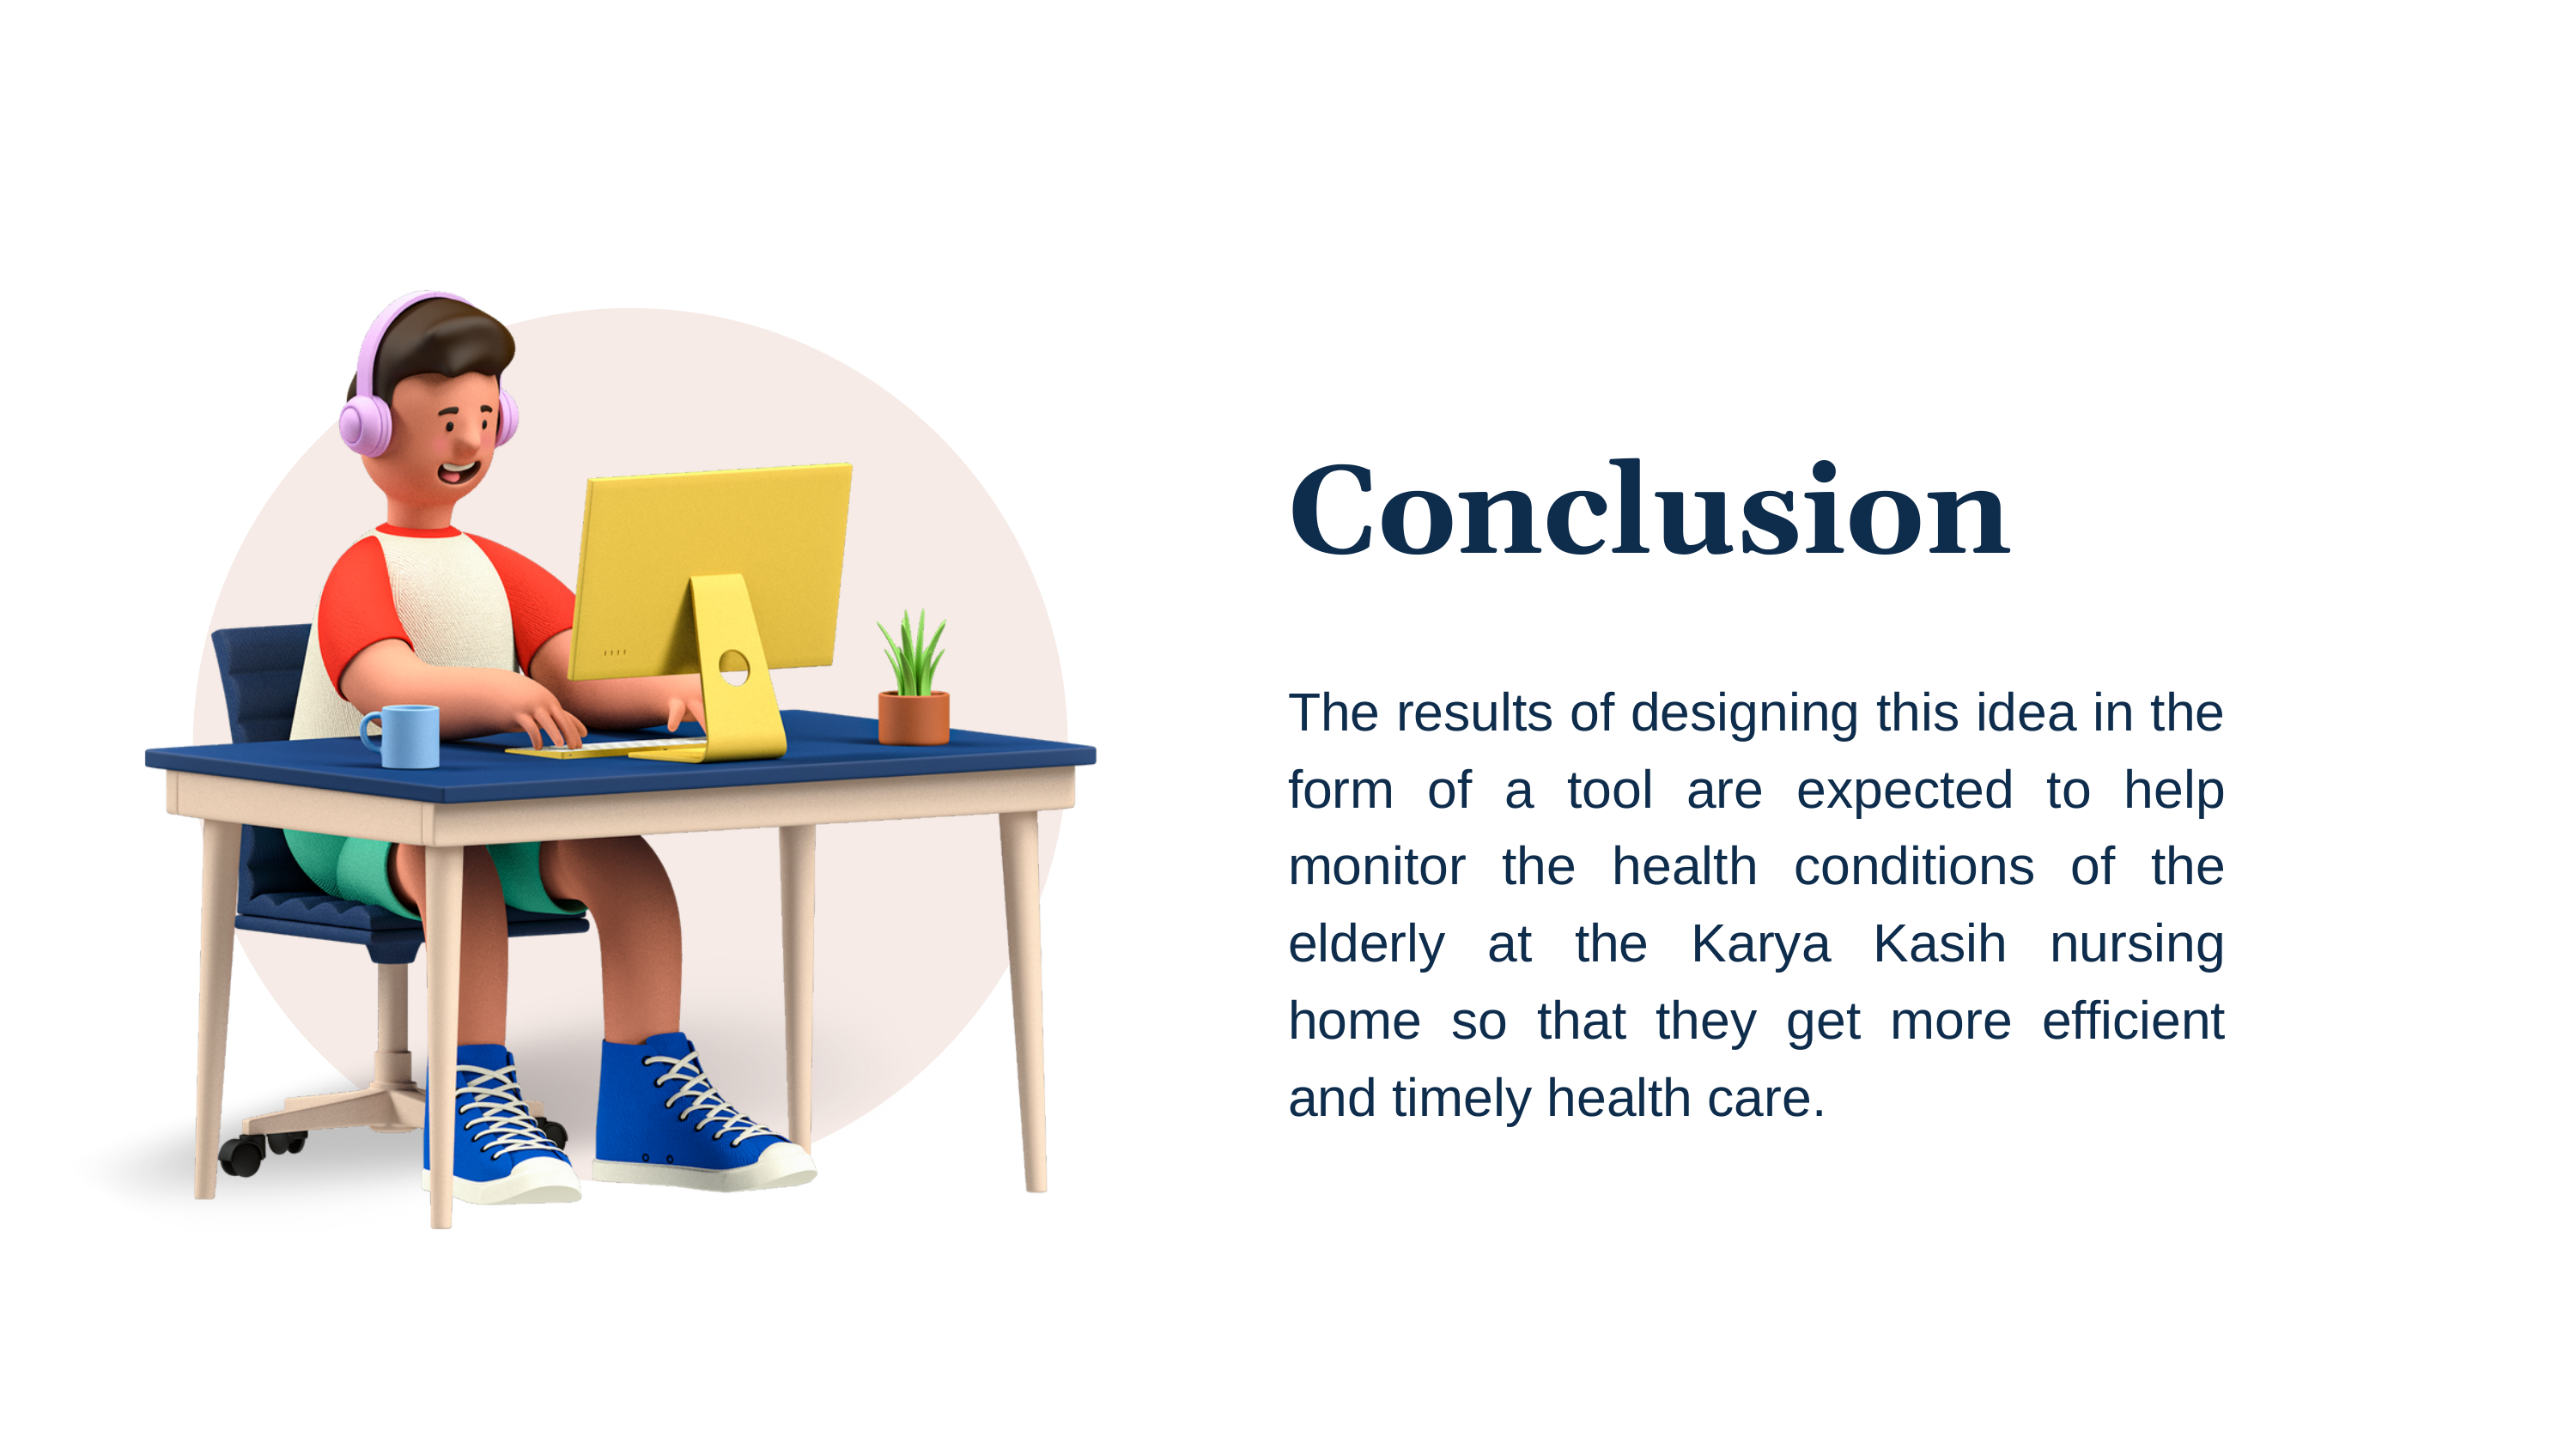

Conclusion
The results of designing this idea in the form of a tool are expected to help monitor the health conditions of the elderly at the Karya Kasih nursing home so that they get more efficient and timely health care.